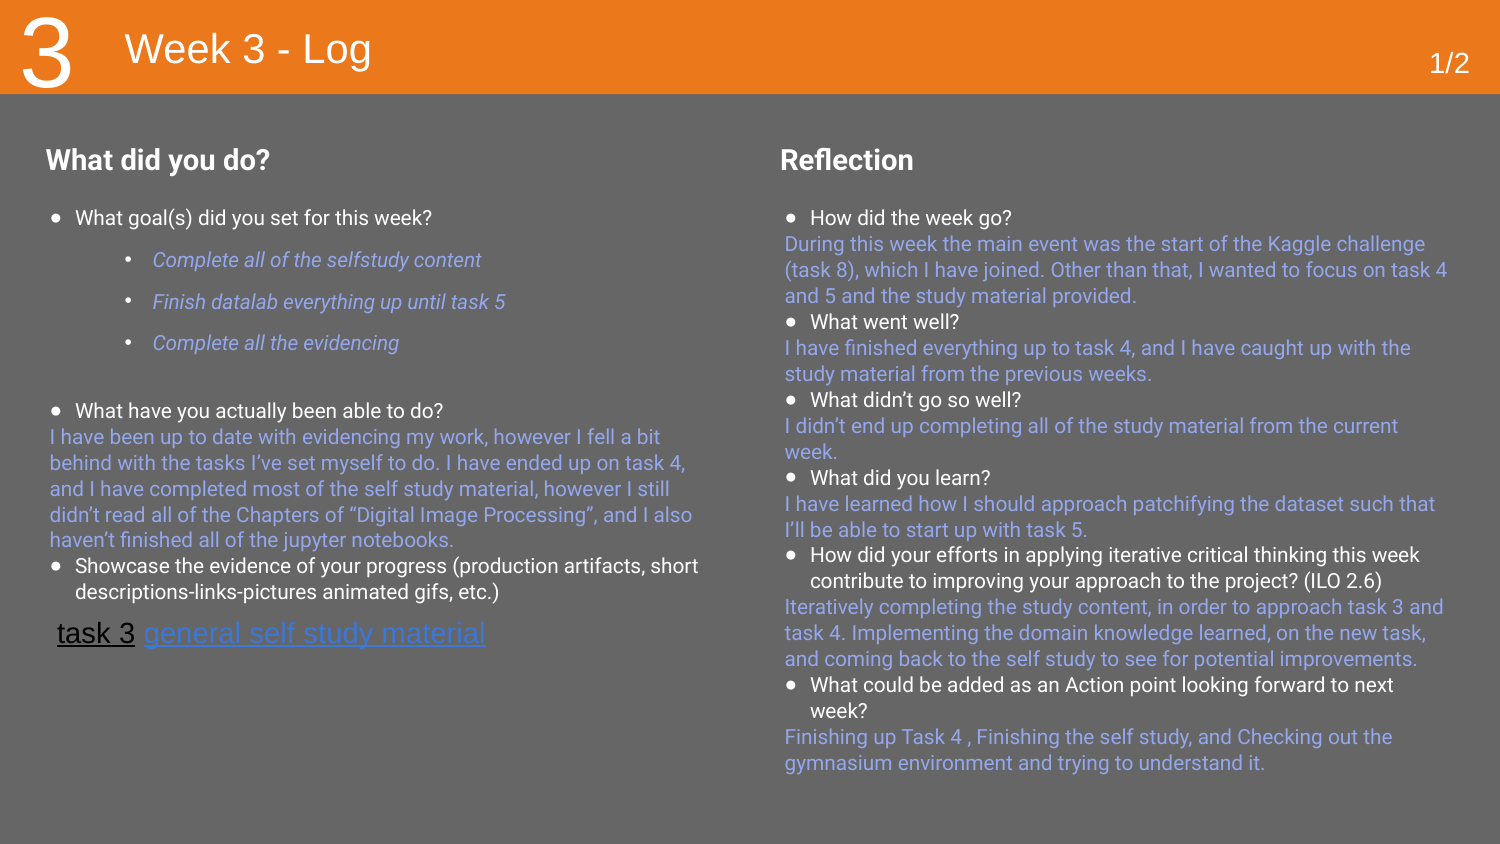

3
# Week 3 - Log
1/2

What did you do?
Reflection
What goal(s) did you set for this week?
Complete all of the selfstudy content
Finish datalab everything up until task 5
Complete all the evidencing

What have you actually been able to do?
I have been up to date with evidencing my work, however I fell a bit behind with the tasks I’ve set myself to do. I have ended up on task 4, and I have completed most of the self study material, however I still didn’t read all of the Chapters of “Digital Image Processing”, and I also haven’t finished all of the jupyter notebooks.
Showcase the evidence of your progress (production artifacts, short descriptions-links-pictures animated gifs, etc.)
How did the week go?
During this week the main event was the start of the Kaggle challenge (task 8), which I have joined. Other than that, I wanted to focus on task 4 and 5 and the study material provided.
What went well?
I have finished everything up to task 4, and I have caught up with the study material from the previous weeks.
What didn’t go so well?
I didn’t end up completing all of the study material from the current week.
What did you learn?
I have learned how I should approach patchifying the dataset such that I’ll be able to start up with task 5.
How did your efforts in applying iterative critical thinking this week contribute to improving your approach to the project? (ILO 2.6)
Iteratively completing the study content, in order to approach task 3 and task 4. Implementing the domain knowledge learned, on the new task, and coming back to the self study to see for potential improvements.
What could be added as an Action point looking forward to next week?
Finishing up Task 4 , Finishing the self study, and Checking out the gymnasium environment and trying to understand it.
task 3 general self study material